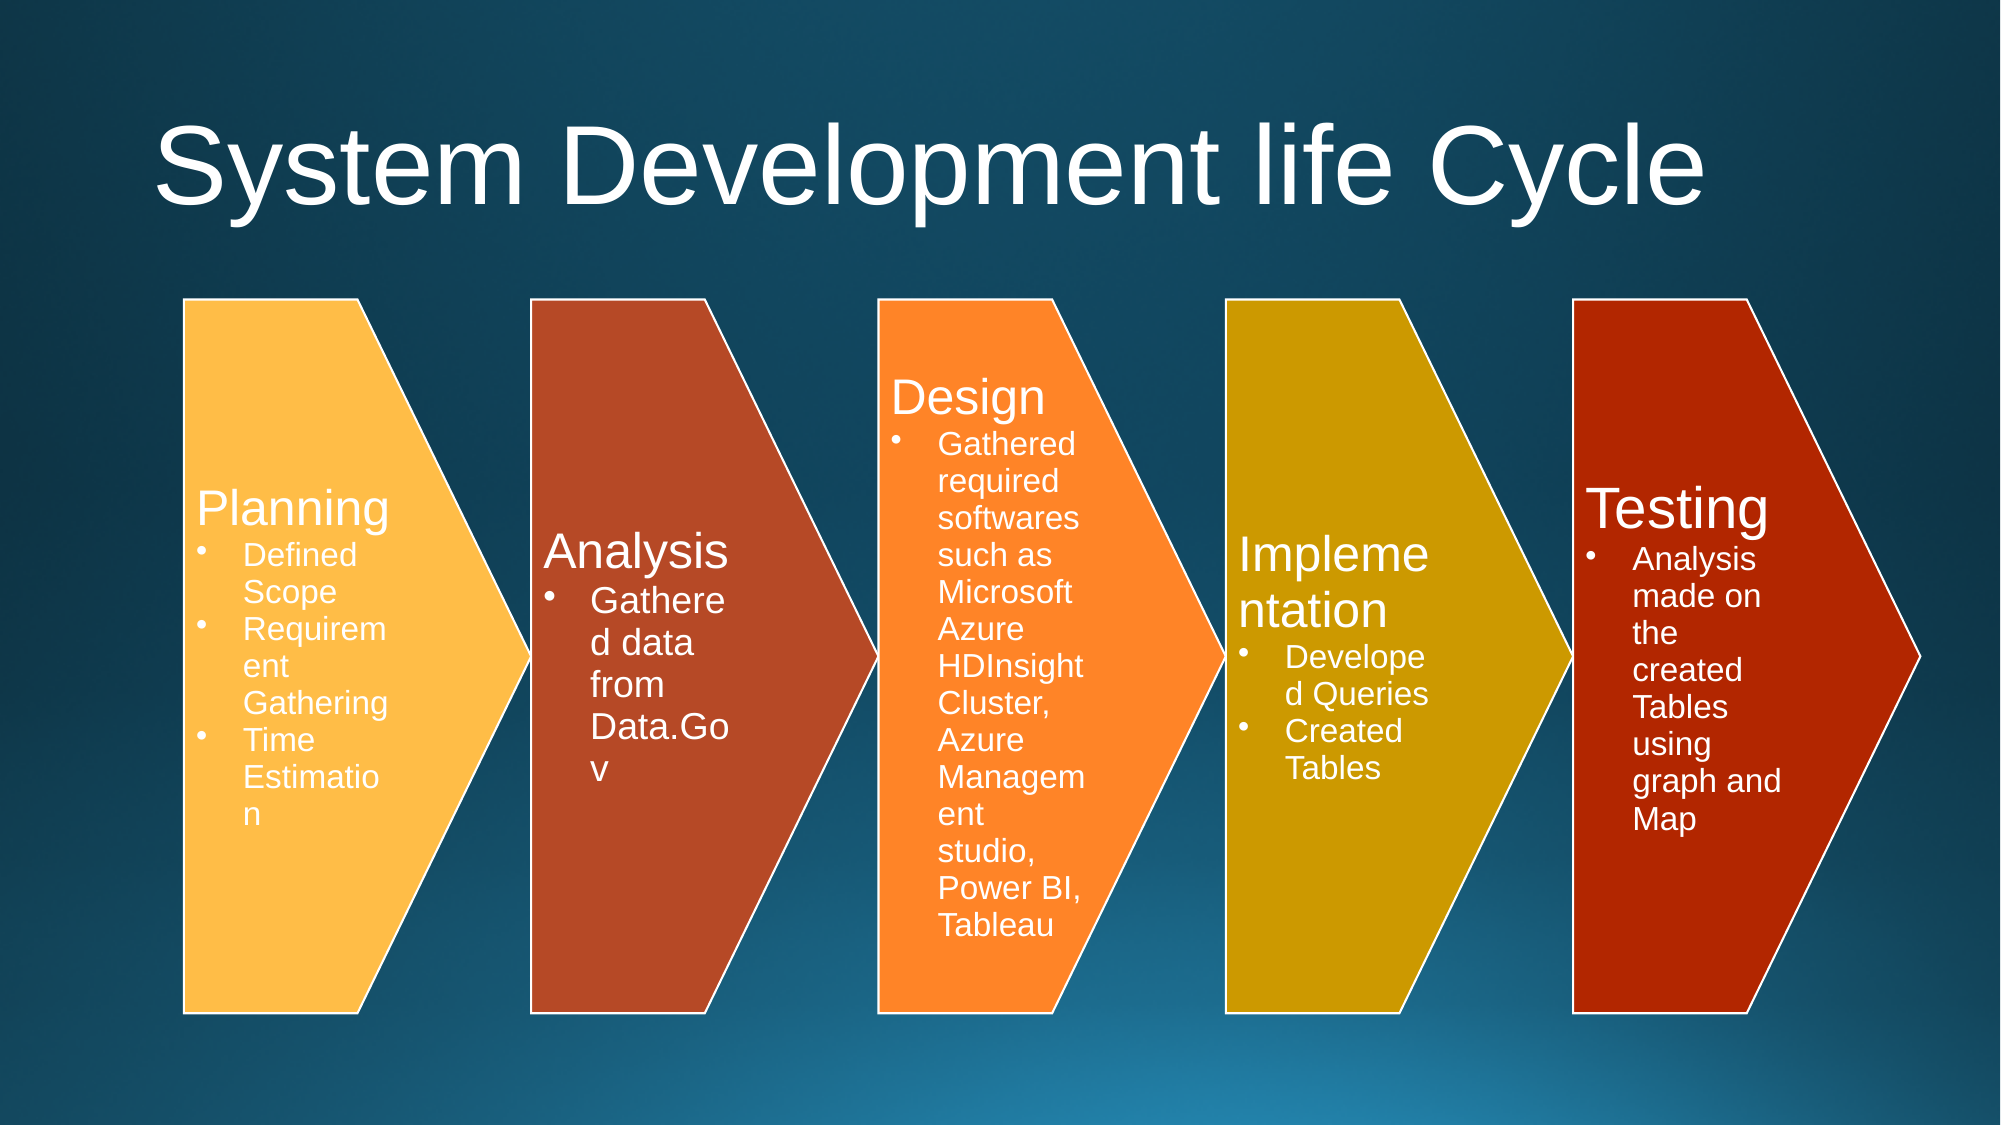

# System Development life Cycle
Planning
Defined Scope
Analysis
Gathered data from Data.Gov
Design
Gathered required softwares such as Microsoft Azure HDInsight Cluster, Azure Management studio, Power BI, Tableau
Testing
Requirement Gathering
Time Estimation
Created Tables
Implementation
Developed Queries
Analysis made on the created Tables using graph and Map